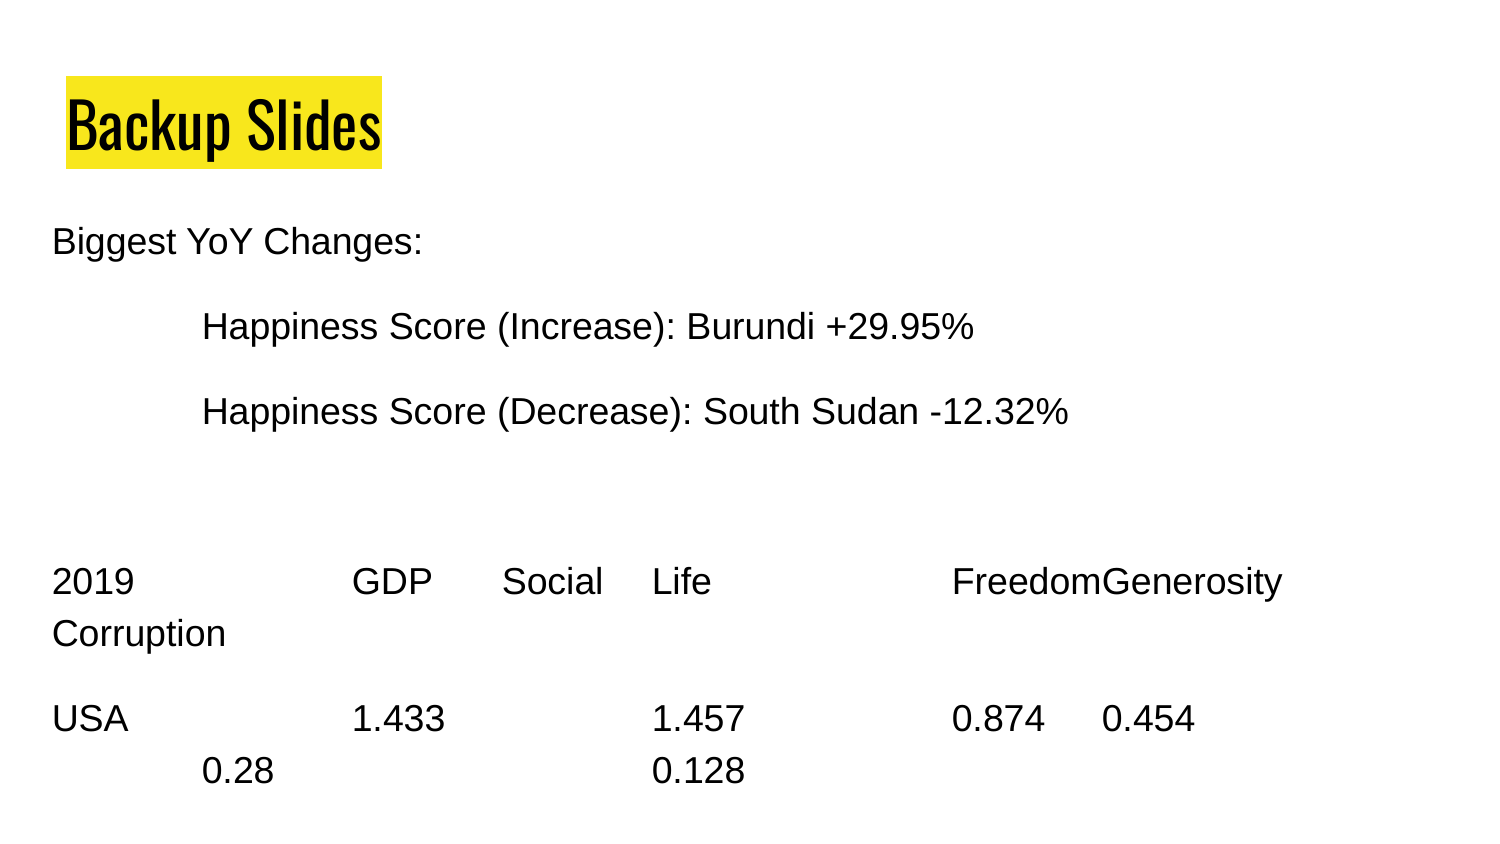

# Backup Slides
Biggest YoY Changes:
	Happiness Score (Increase): Burundi +29.95%
	Happiness Score (Decrease): South Sudan -12.32%

2019		GDP 	Social	Life		Freedom	Generosity 	Corruption
USA		1.433		1.457		0.874	0.454			0.28			0.128